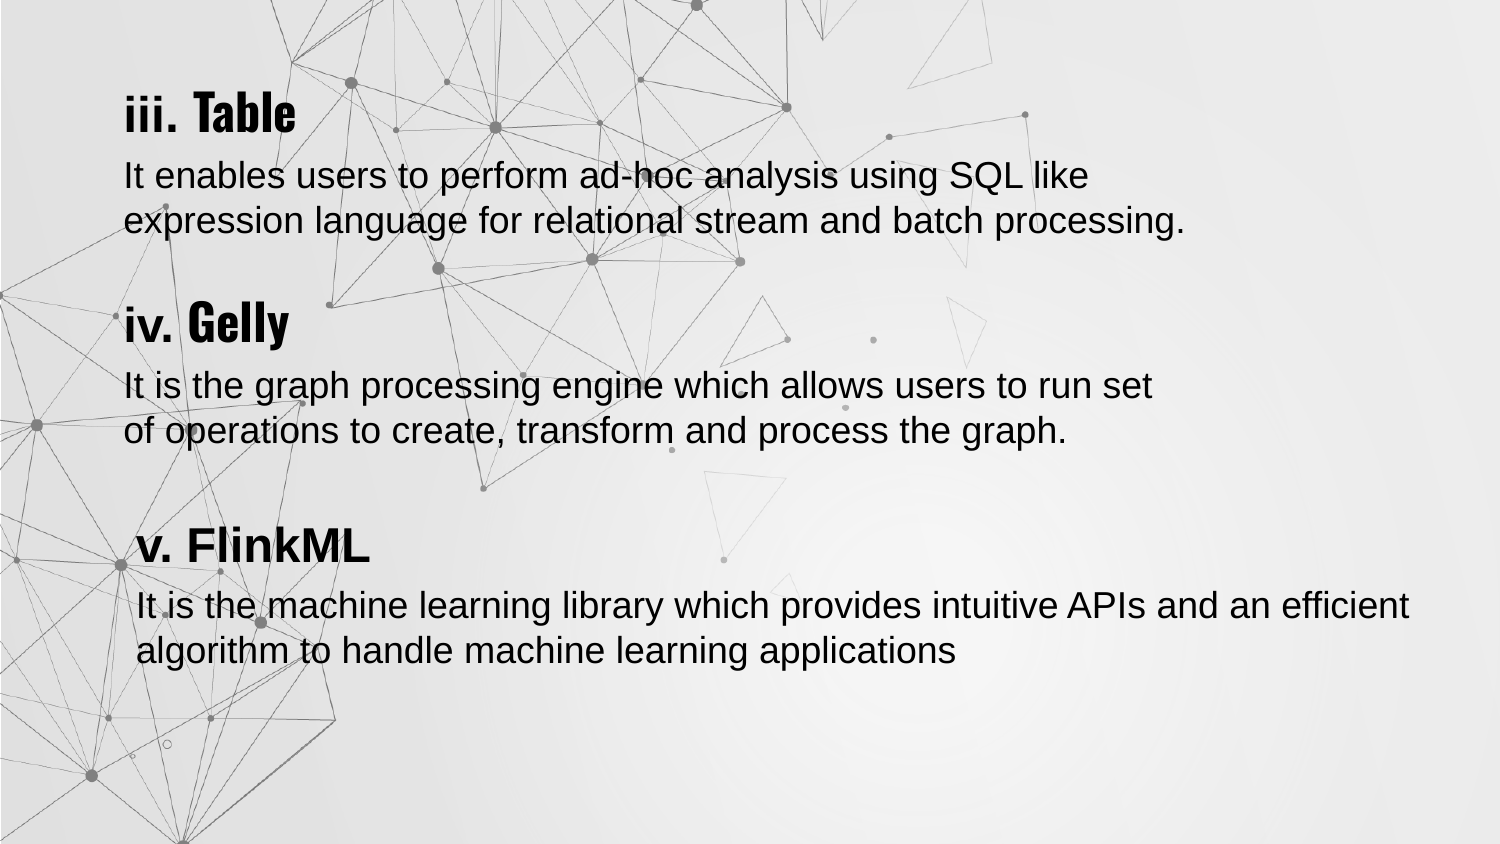

iii. Table
It enables users to perform ad-hoc analysis using SQL like expression language for relational stream and batch processing.
iv. Gelly
It is the graph processing engine which allows users to run set of operations to create, transform and process the graph.
v. FlinkML
It is the machine learning library which provides intuitive APIs and an efficient algorithm to handle machine learning applications